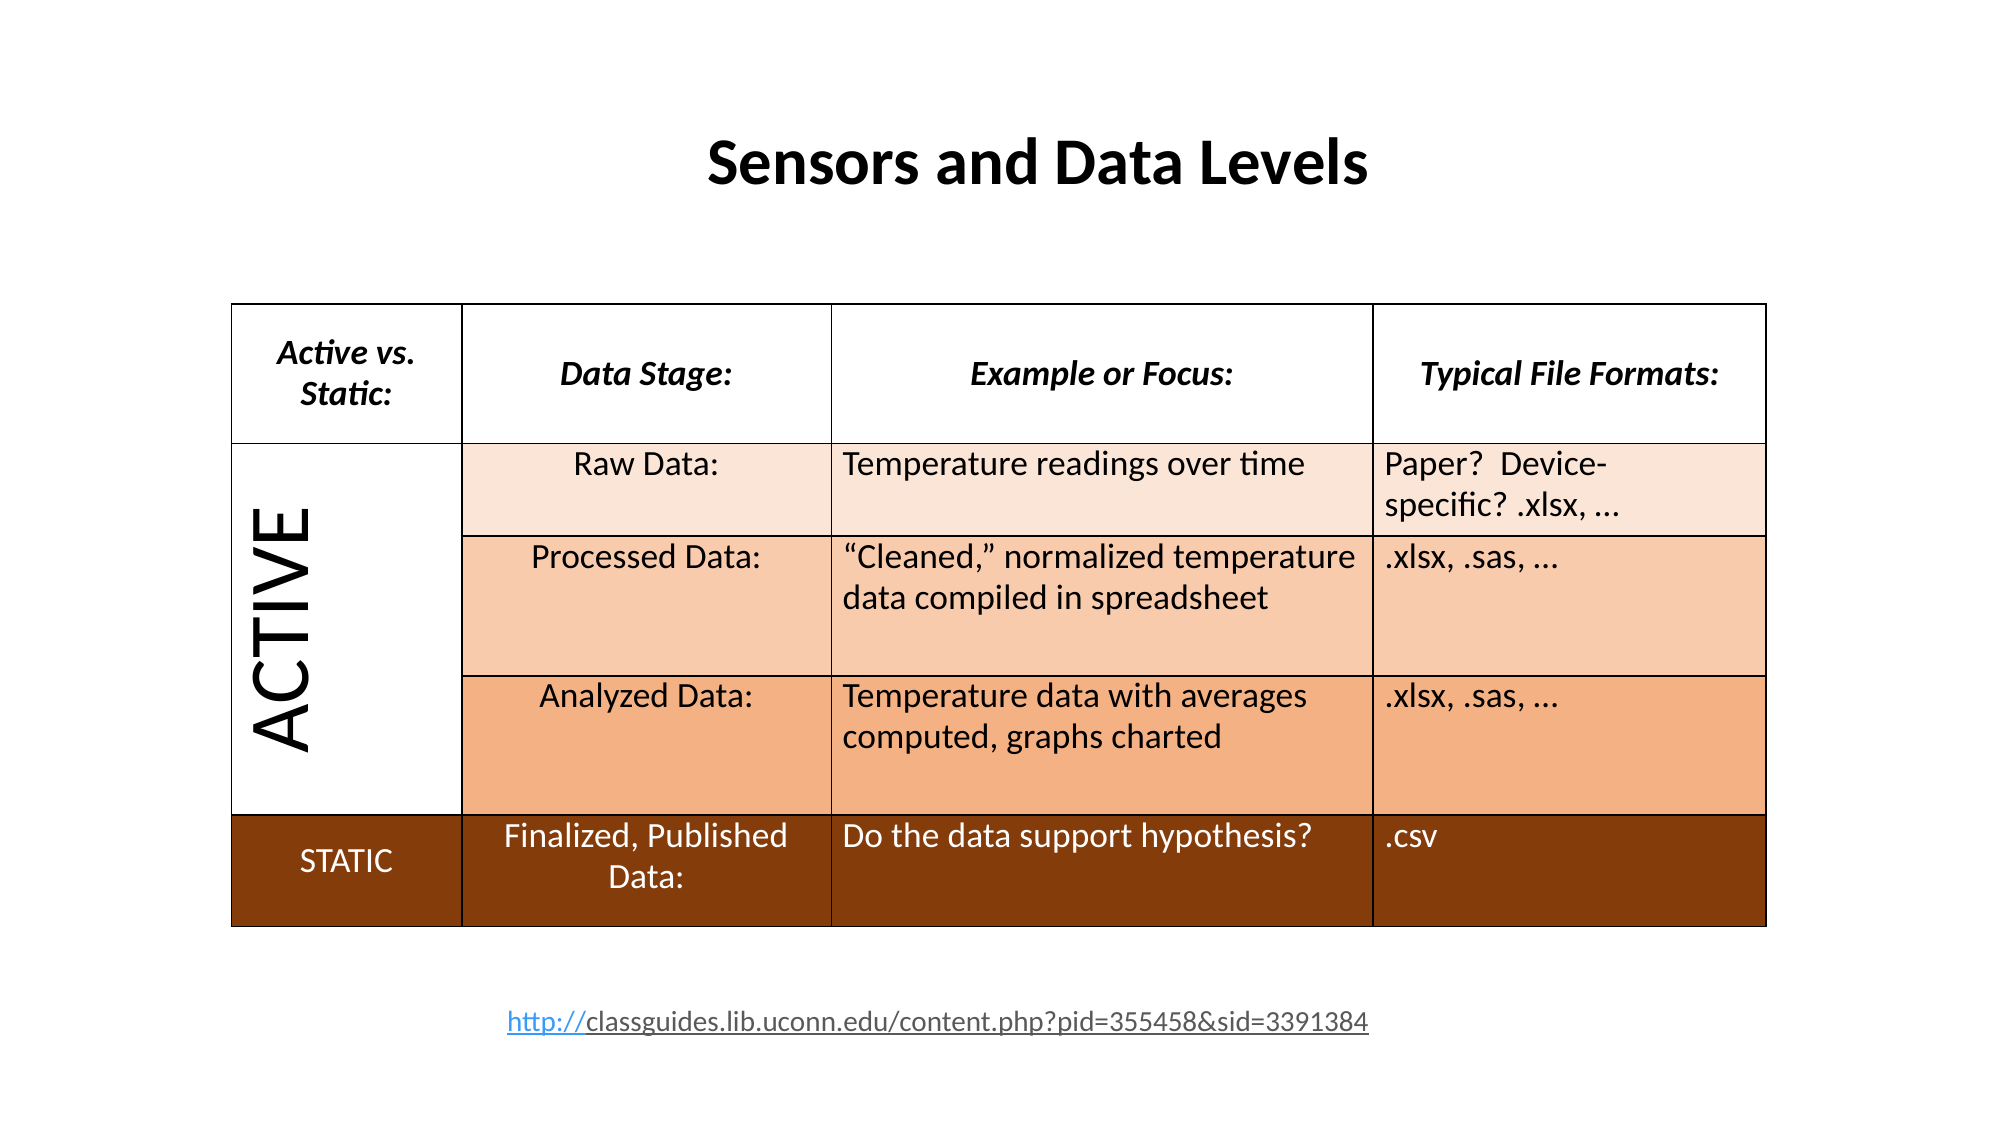

# Sensors and Data Levels
| Active vs. Static: | Data Stage: | Example or Focus: | Typical File Formats: |
| --- | --- | --- | --- |
| ACTIVE | Raw Data: | Temperature readings over time | Paper? Device-specific? .xlsx, … |
|  | Processed Data: | “Cleaned,” normalized temperature data compiled in spreadsheet | .xlsx, .sas, … |
|  | Analyzed Data: | Temperature data with averages computed, graphs charted | .xlsx, .sas, … |
| STATIC | Finalized, Published Data: | Do the data support hypothesis? | .csv |
http://classguides.lib.uconn.edu/content.php?pid=355458&sid=3391384